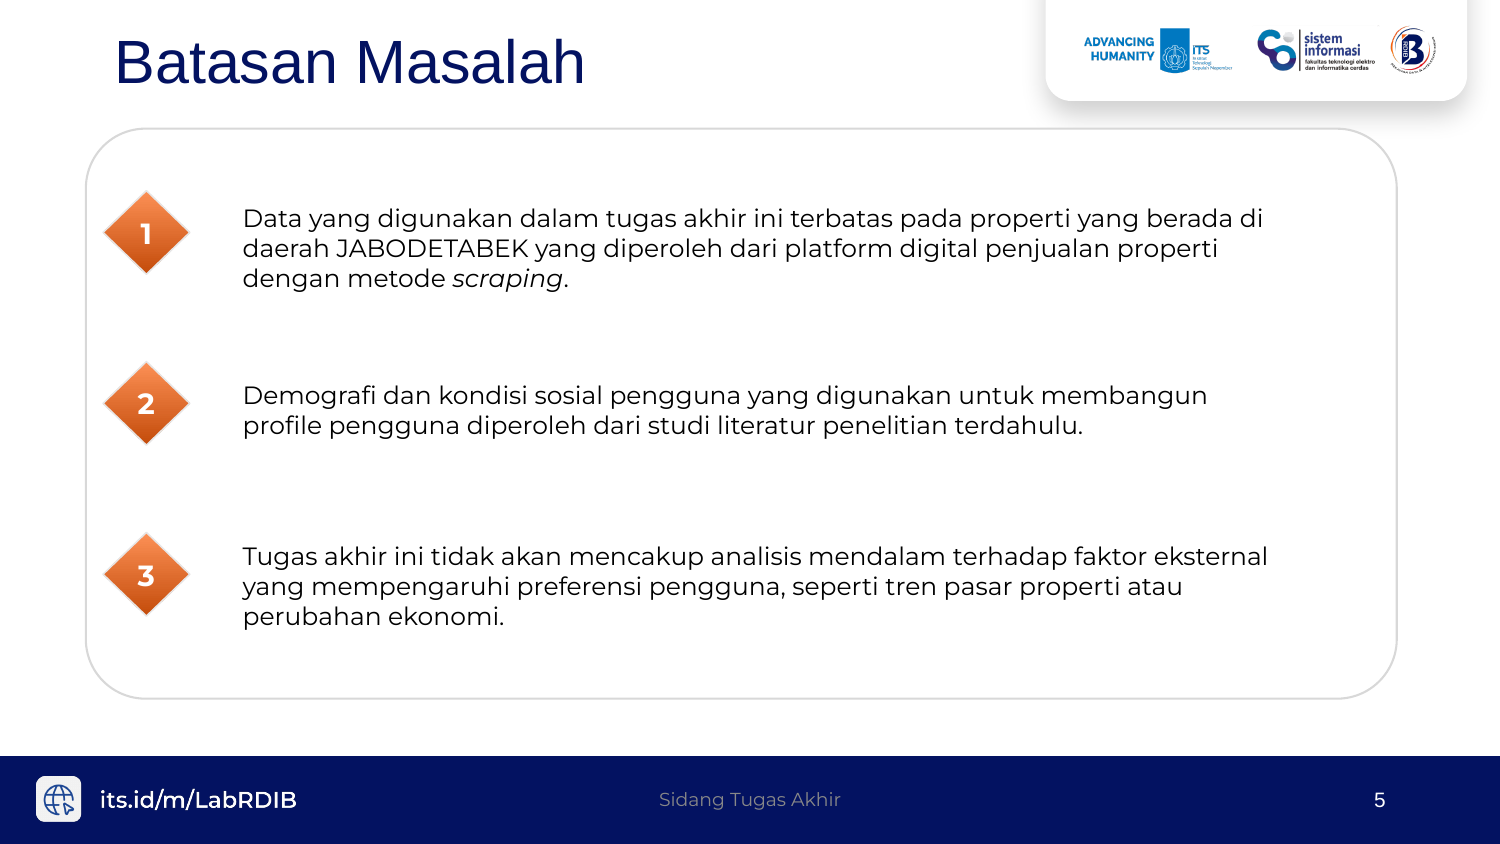

# Batasan Masalah

Data yang digunakan dalam tugas akhir ini terbatas pada properti yang berada di daerah JABODETABEK yang diperoleh dari platform digital penjualan properti dengan metode scraping.
1
2
Demografi dan kondisi sosial pengguna yang digunakan untuk membangun profile pengguna diperoleh dari studi literatur penelitian terdahulu.
Tugas akhir ini tidak akan mencakup analisis mendalam terhadap faktor eksternal yang mempengaruhi preferensi pengguna, seperti tren pasar properti atau perubahan ekonomi.
3
Sidang Tugas Akhir
5